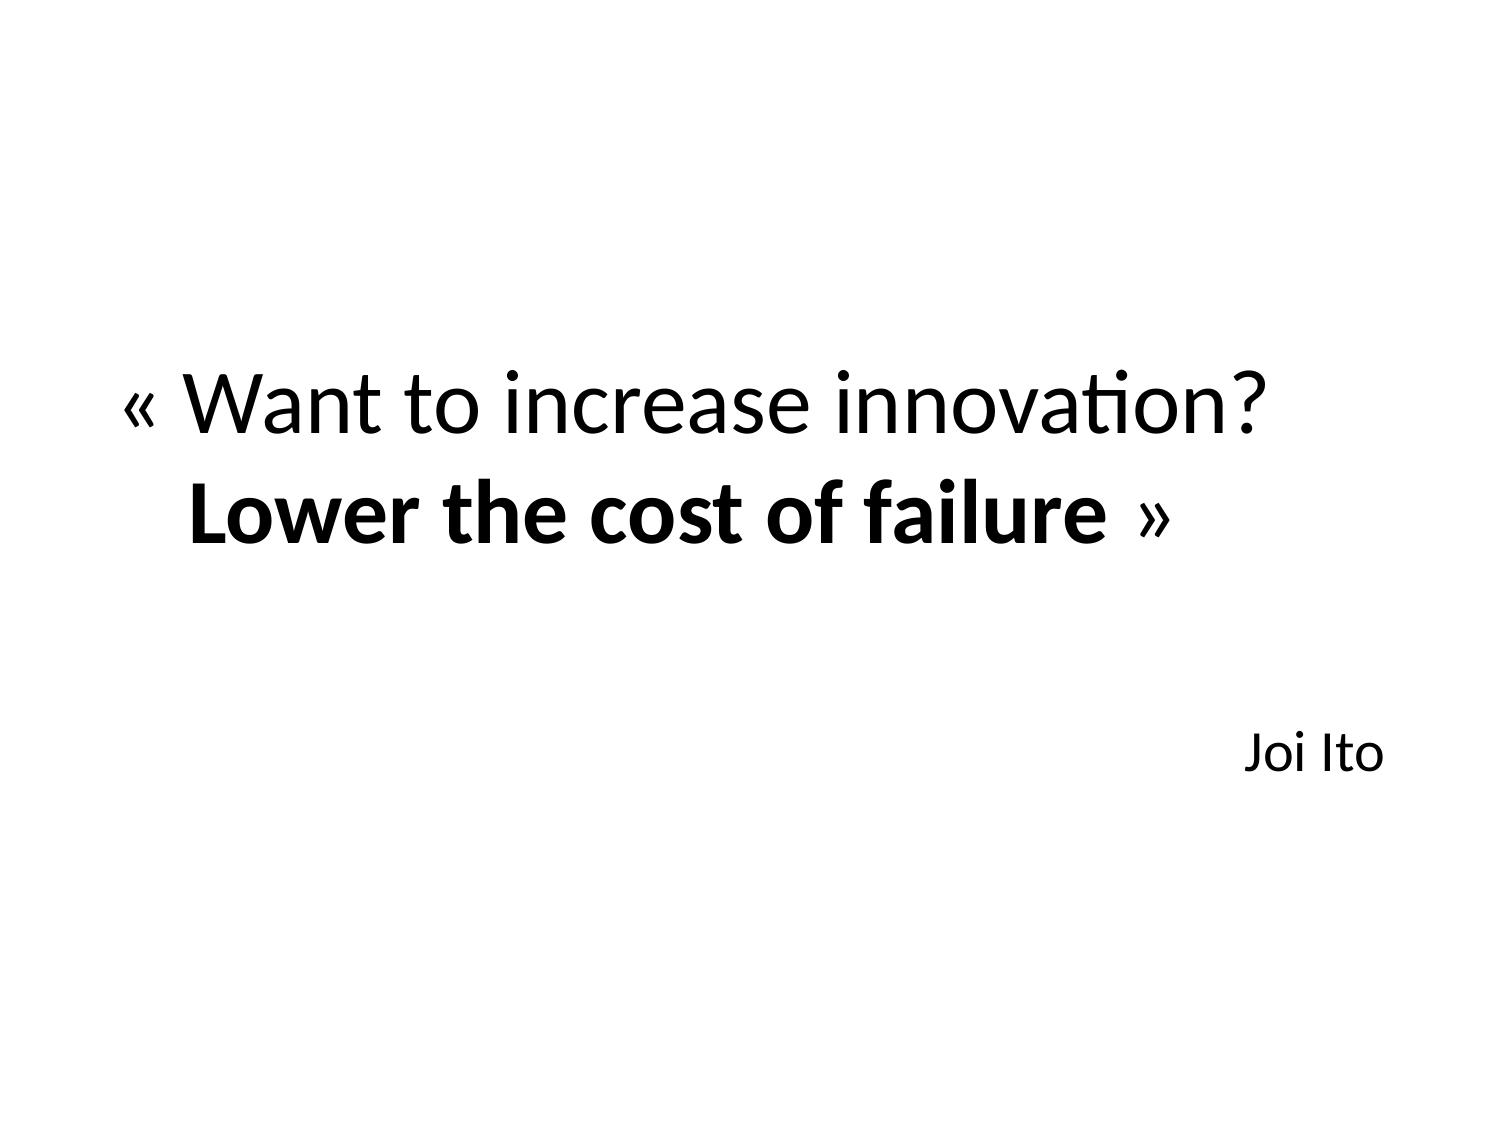

« Want to increase innovation? Lower the cost of failure »

Joi Ito